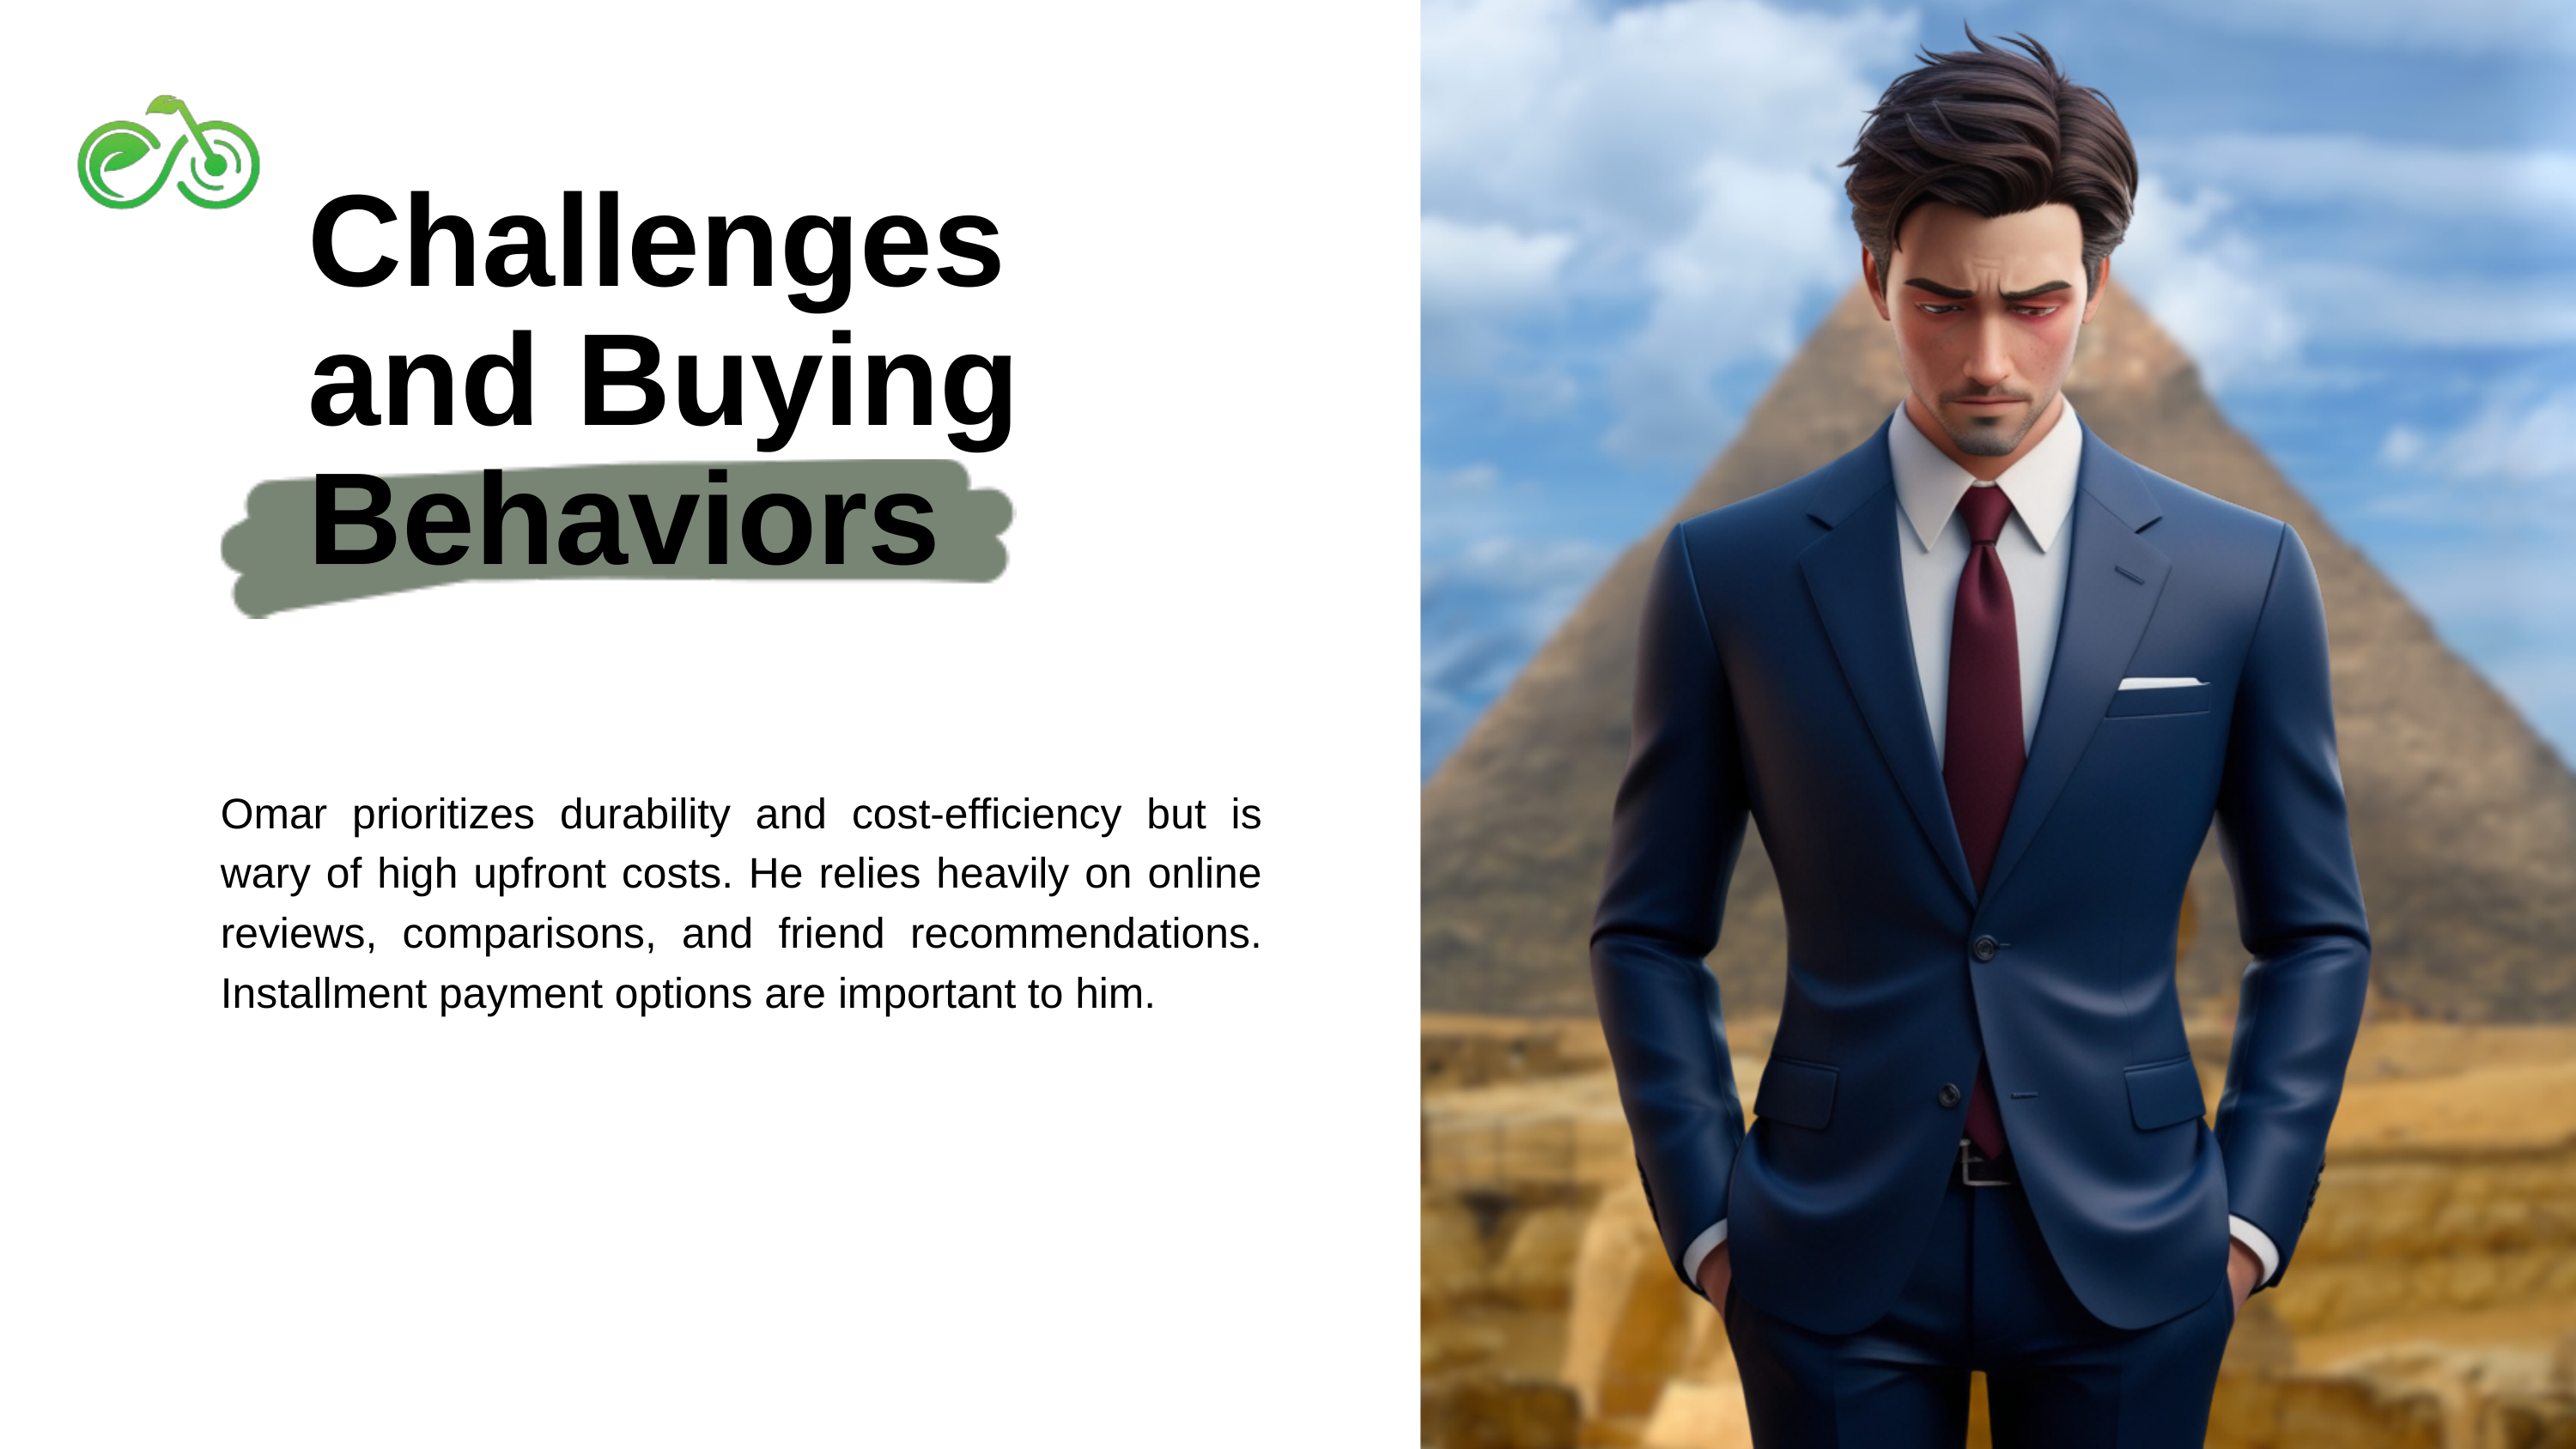

Challenges and Buying Behaviors

Omar prioritizes durability and cost-efficiency but is wary of high upfront costs. He relies heavily on online reviews, comparisons, and friend recommendations. Installment payment options are important to him.